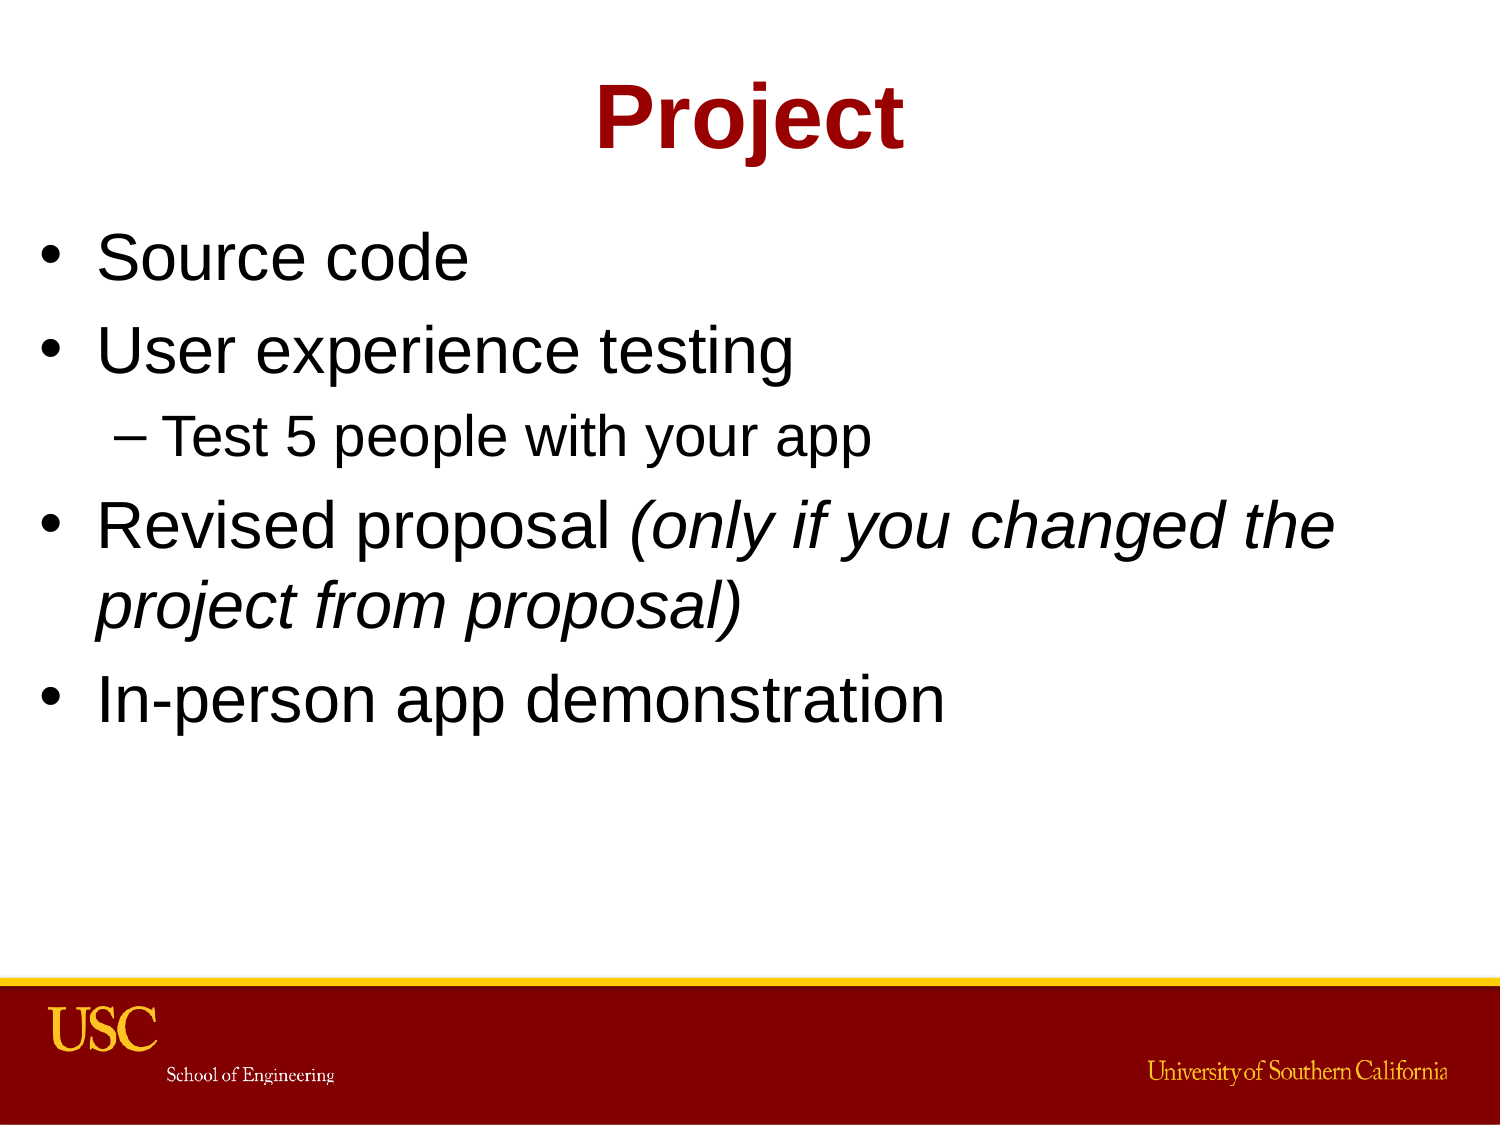

# Project
Source code
User experience testing
Test 5 people with your app
Revised proposal (only if you changed the project from proposal)
In-person app demonstration